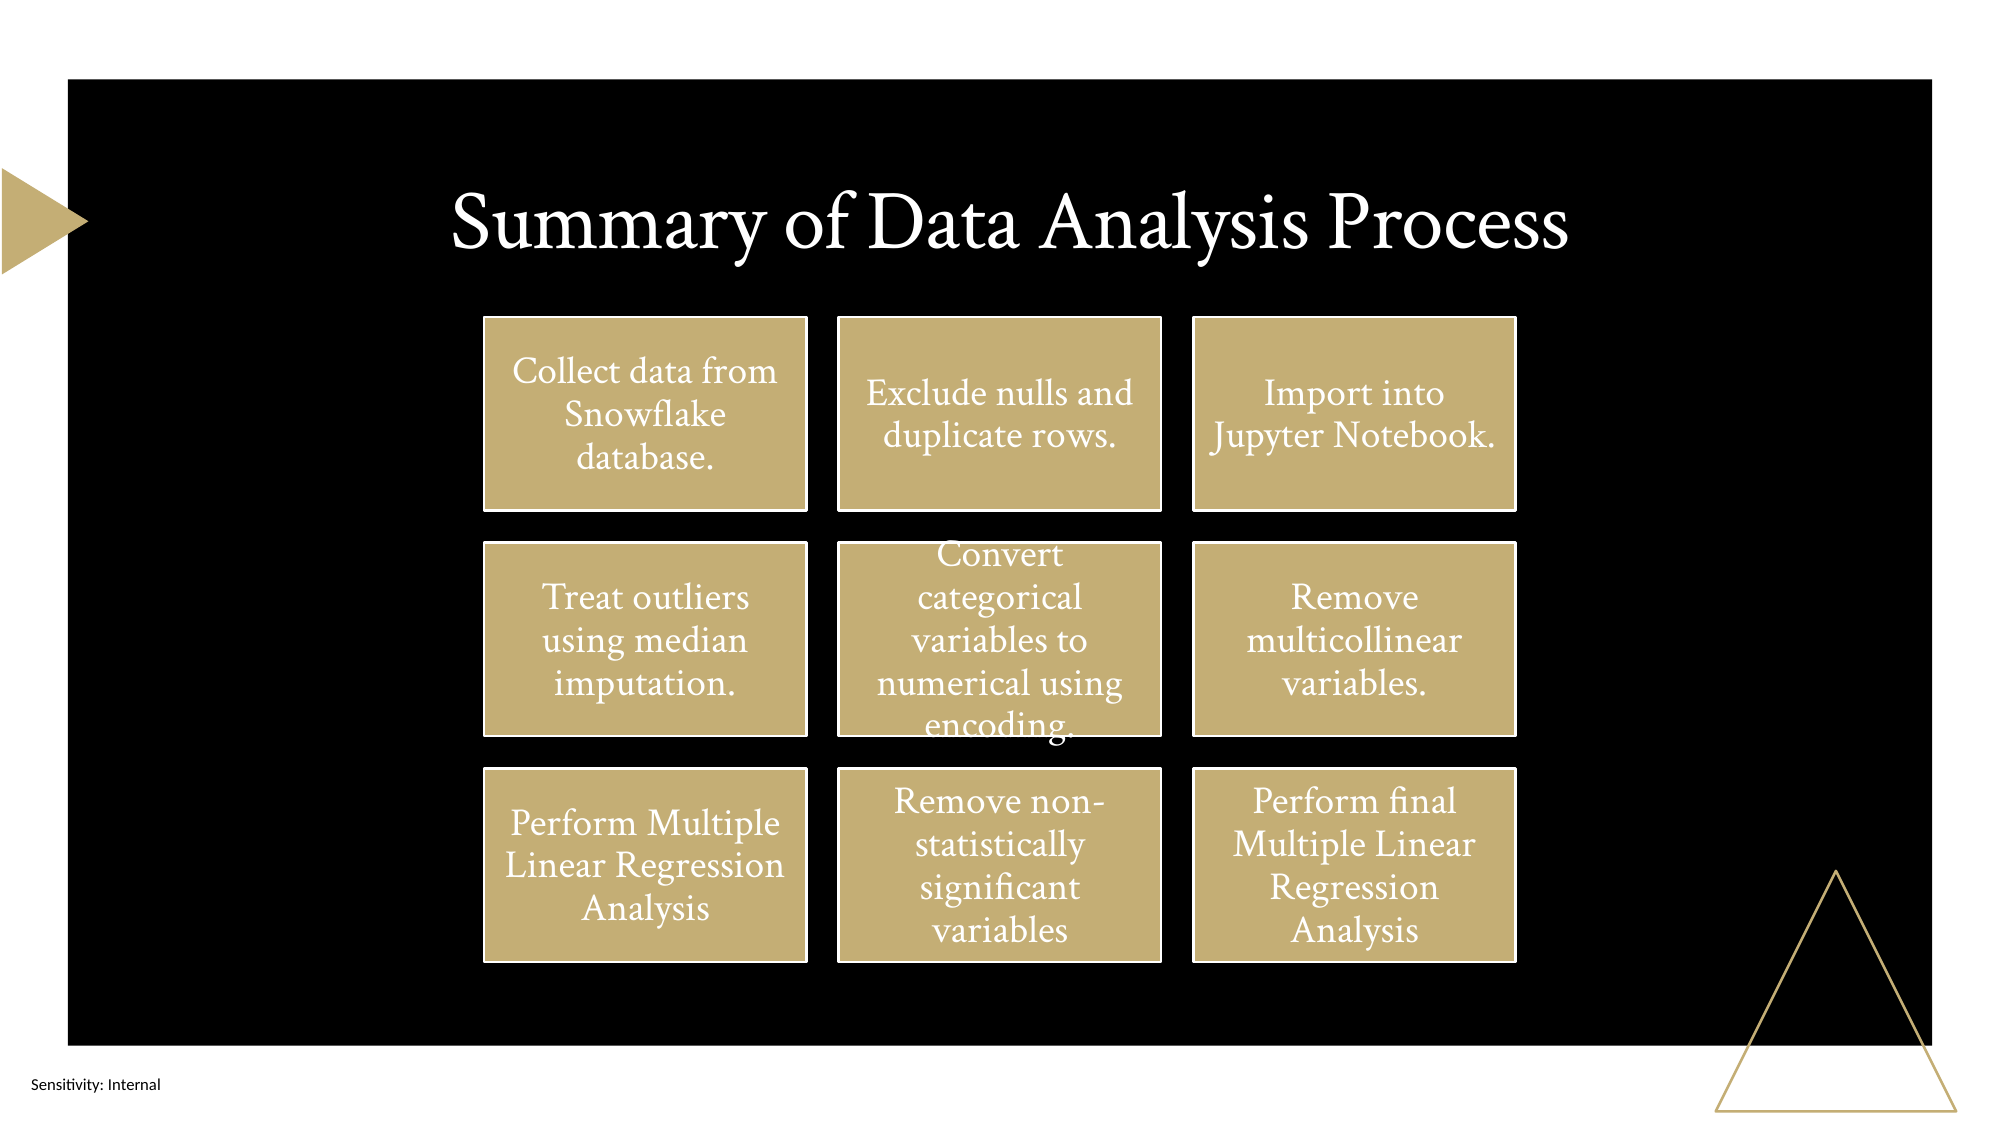

# Summary of Data Analysis Process
Collect data from Snowflake database.
Exclude nulls and duplicate rows.
Import into Jupyter Notebook.
Treat outliers using median imputation.
Convert categorical variables to numerical using encoding.
Remove multicollinear variables.
Perform Multiple Linear Regression Analysis
Remove non-statistically significant variables
Perform final Multiple Linear Regression Analysis